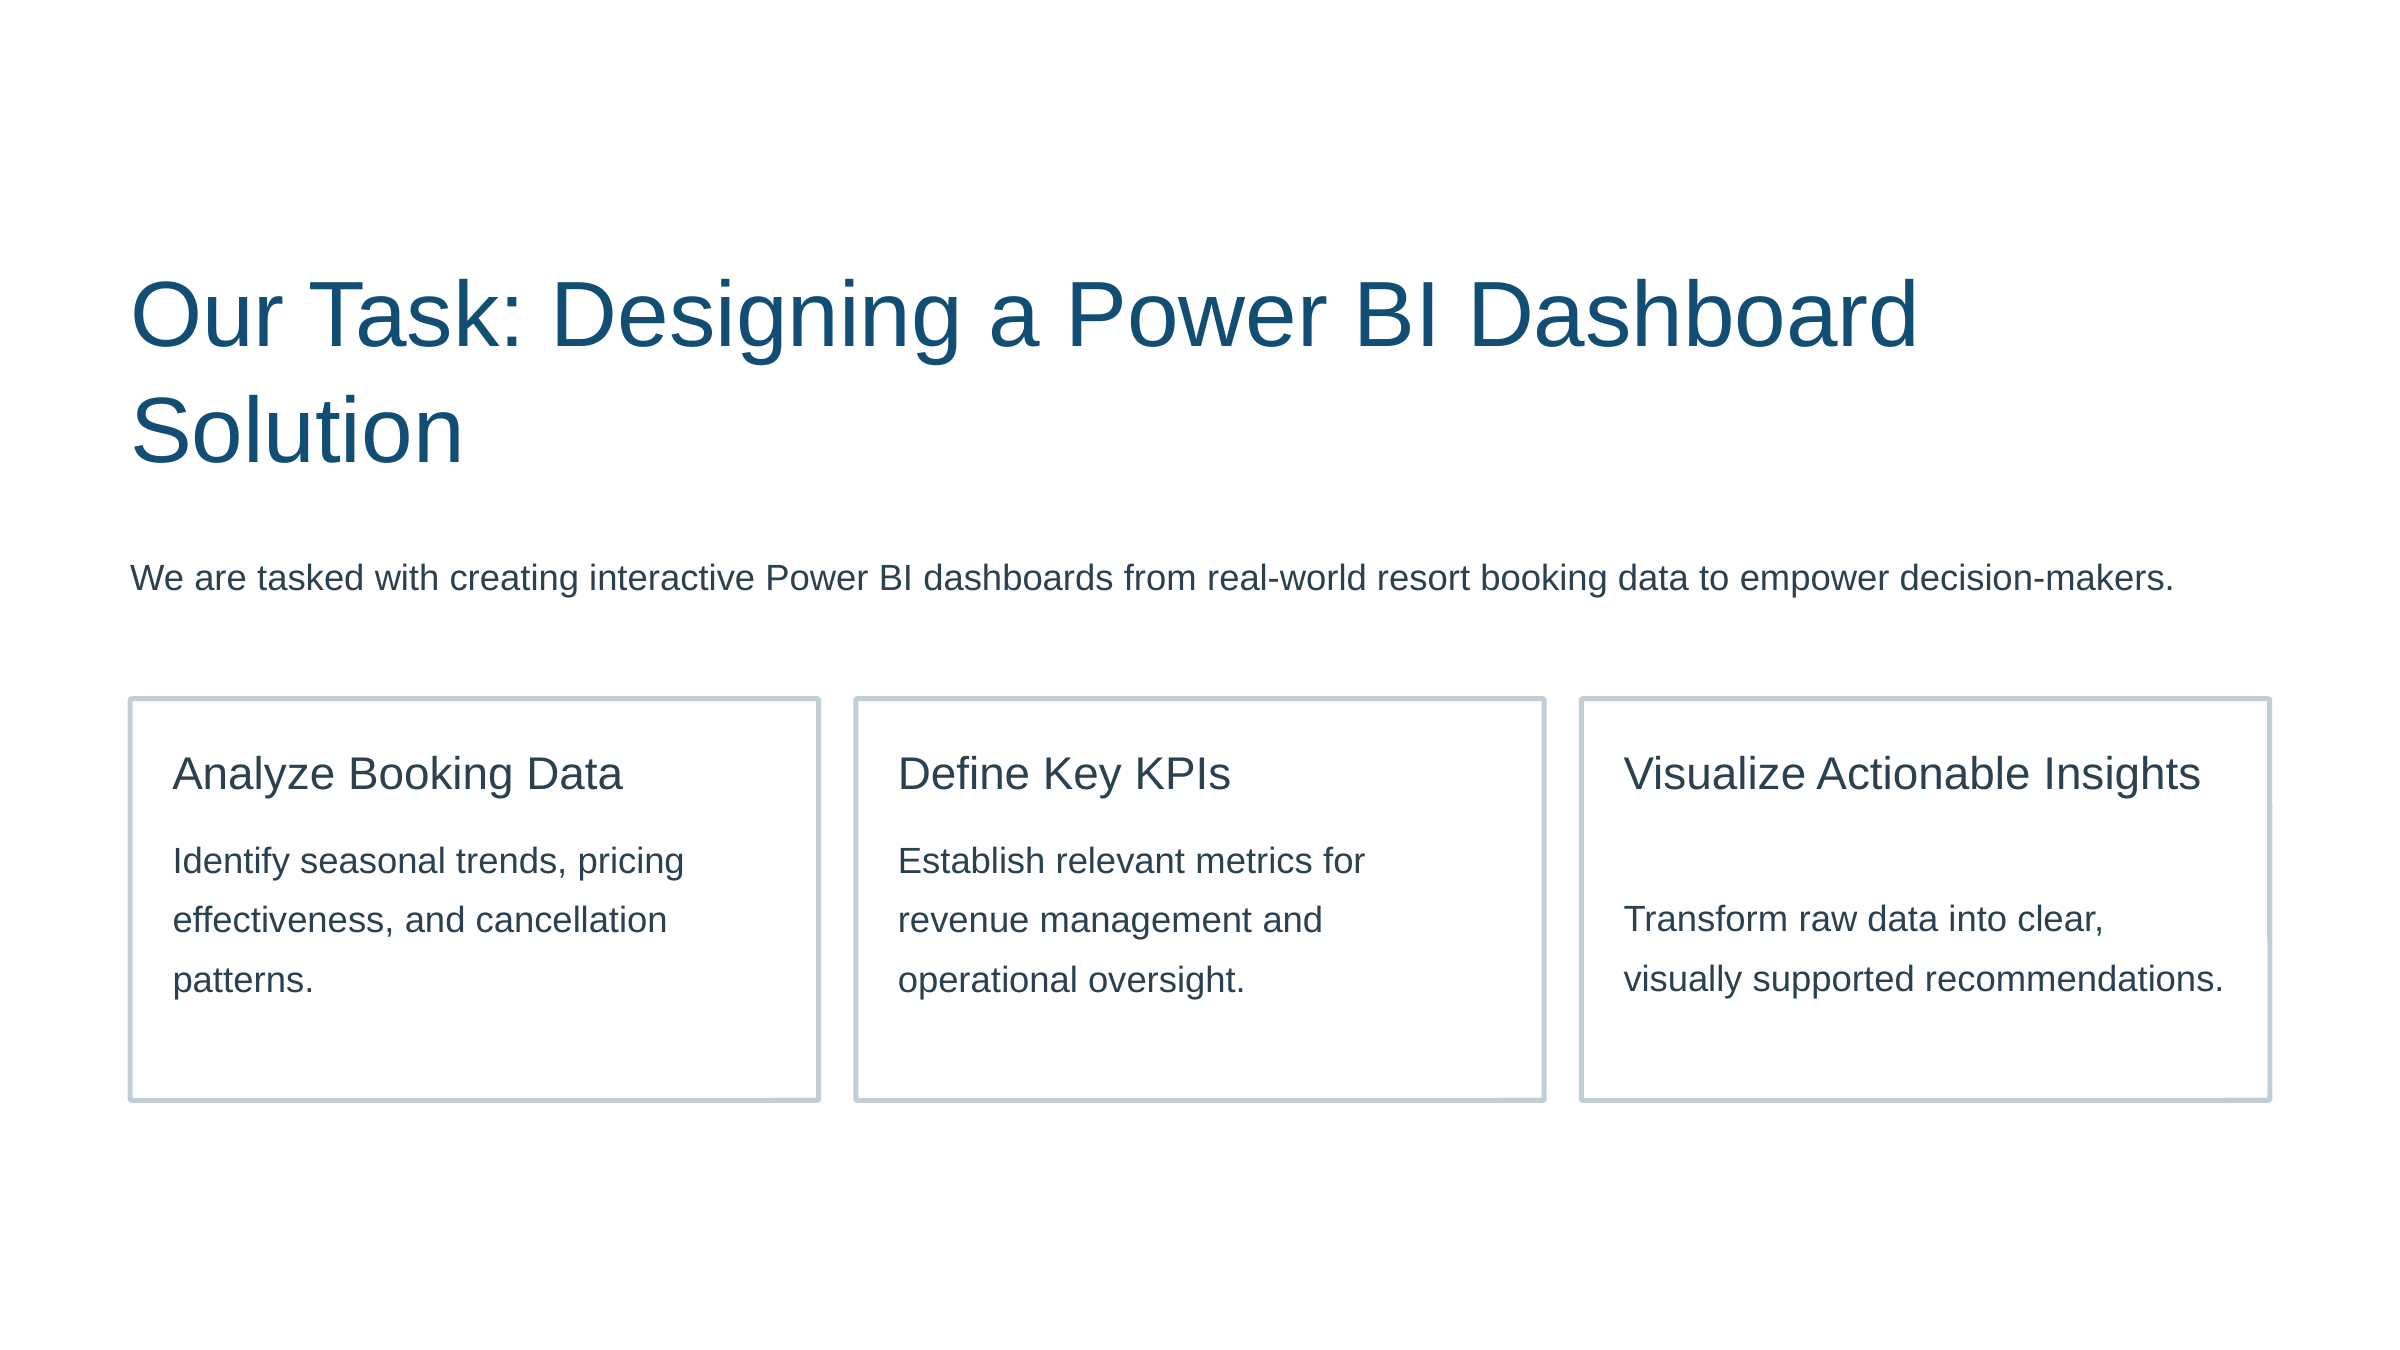

Our Task: Designing a Power BI Dashboard Solution
We are tasked with creating interactive Power BI dashboards from real-world resort booking data to empower decision-makers.

Analyze Booking Data
Define Key KPIs
Visualize Actionable Insights
Identify seasonal trends, pricing effectiveness, and cancellation patterns.
Establish relevant metrics for revenue management and operational oversight.
Transform raw data into clear, visually supported recommendations.